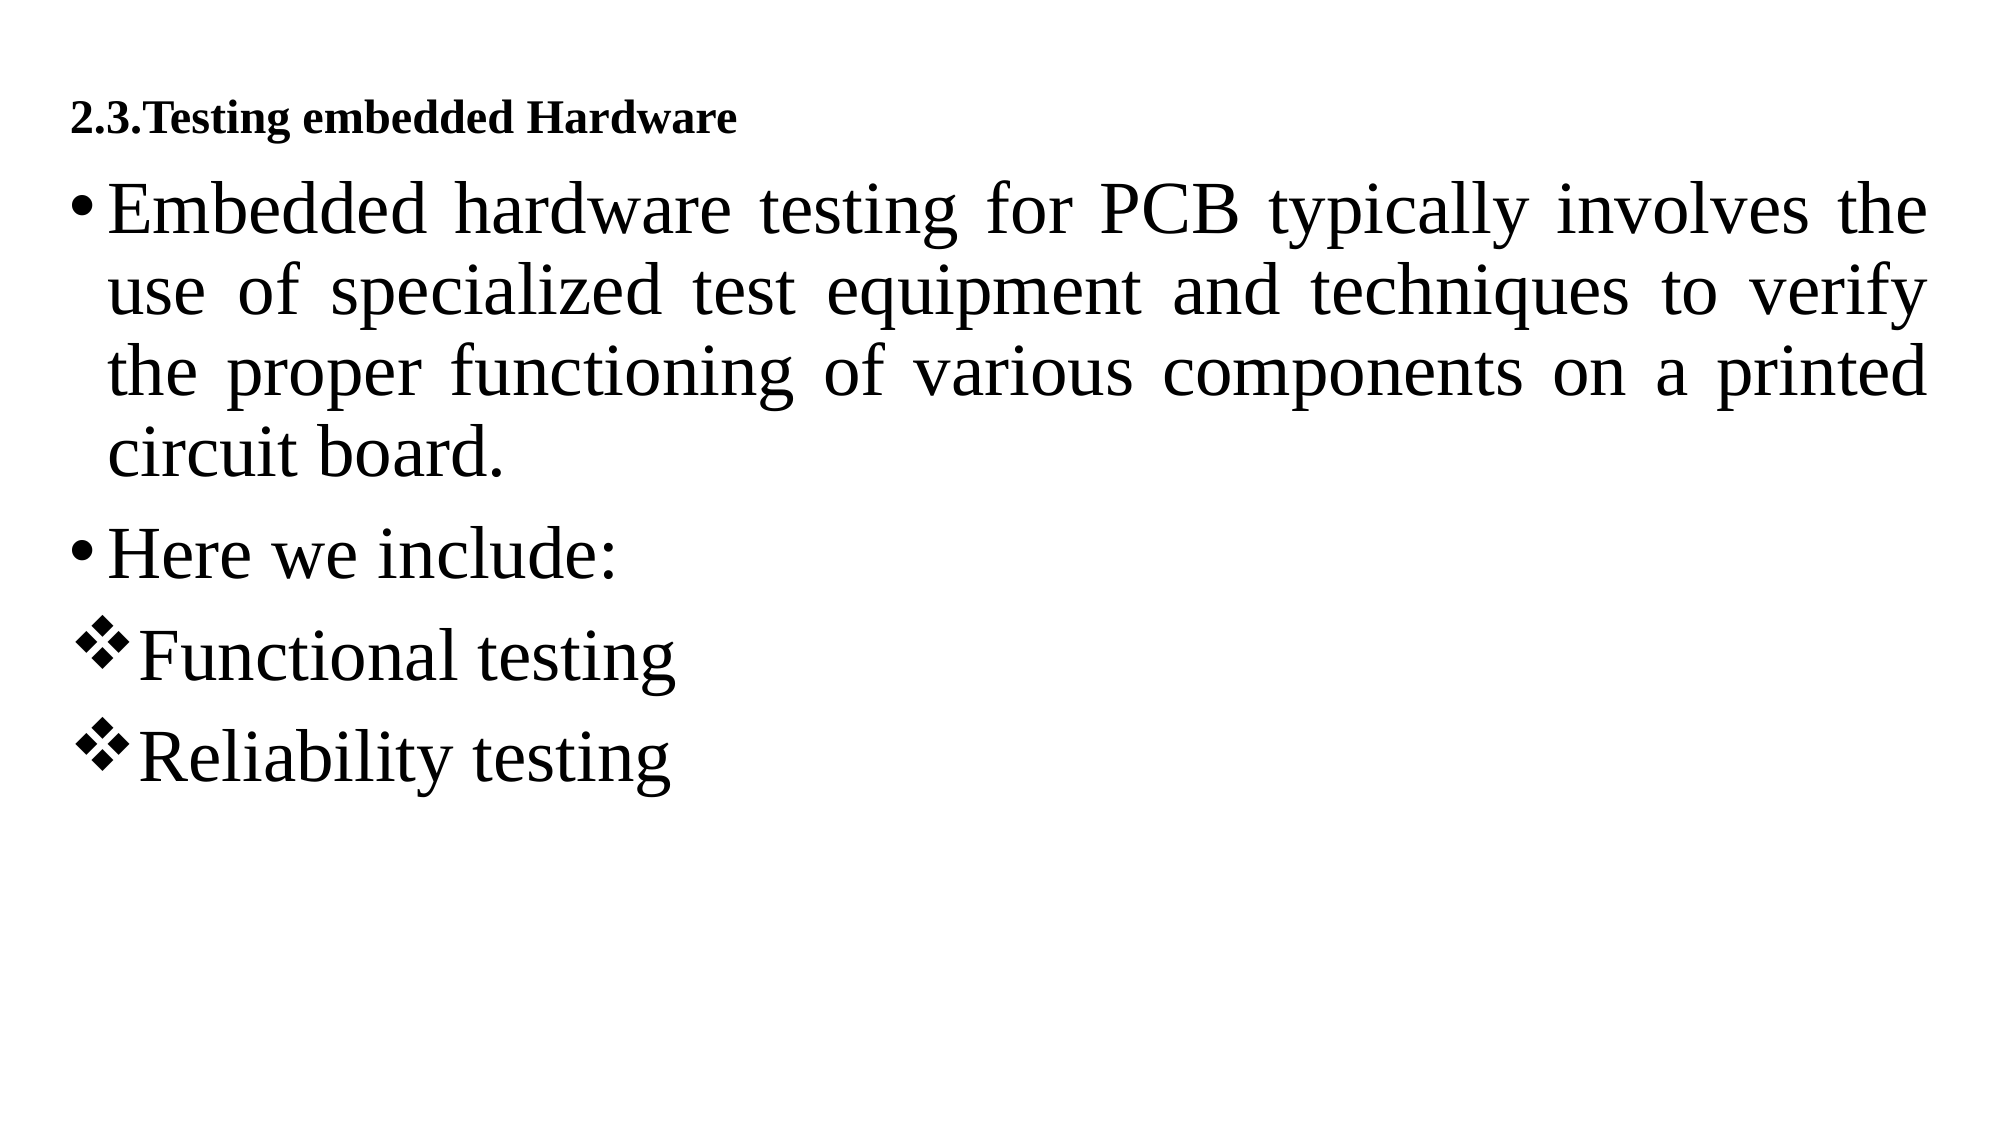

# 2.3.Testing embedded Hardware
Embedded hardware testing for PCB typically involves the use of specialized test equipment and techniques to verify the proper functioning of various components on a printed circuit board.
Here we include:
Functional testing
Reliability testing